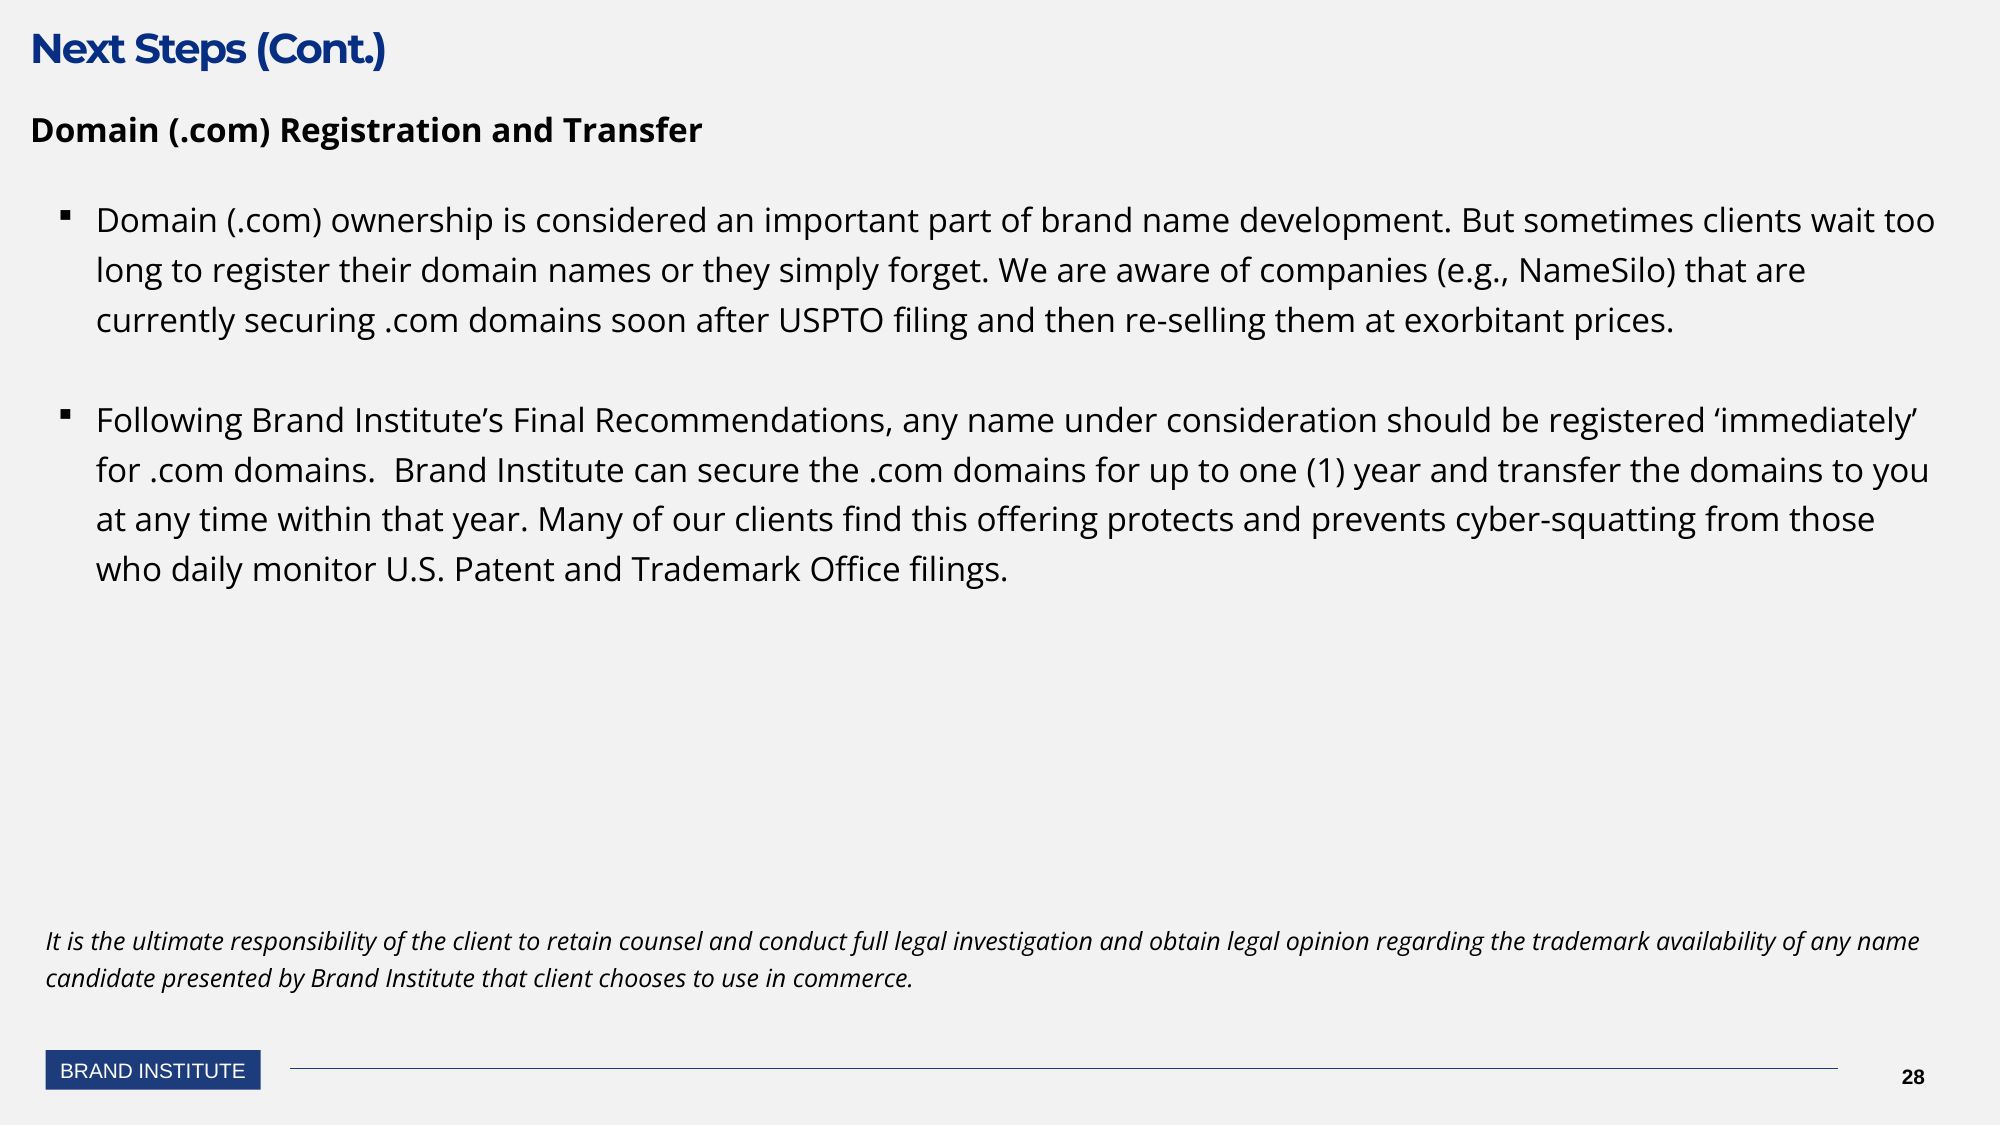

# Next Steps (Cont.)
Domain (.com) Registration and Transfer
Domain (.com) ownership is considered an important part of brand name development. But sometimes clients wait too long to register their domain names or they simply forget. We are aware of companies (e.g., NameSilo) that are currently securing .com domains soon after USPTO filing and then re-selling them at exorbitant prices.

Following Brand Institute’s Final Recommendations, any name under consideration should be registered ‘immediately’ for .com domains.  Brand Institute can secure the .com domains for up to one (1) year and transfer the domains to you at any time within that year. Many of our clients find this offering protects and prevents cyber-squatting from those who daily monitor U.S. Patent and Trademark Office filings.
It is the ultimate responsibility of the client to retain counsel and conduct full legal investigation and obtain legal opinion regarding the trademark availability of any name candidate presented by Brand Institute that client chooses to use in commerce.